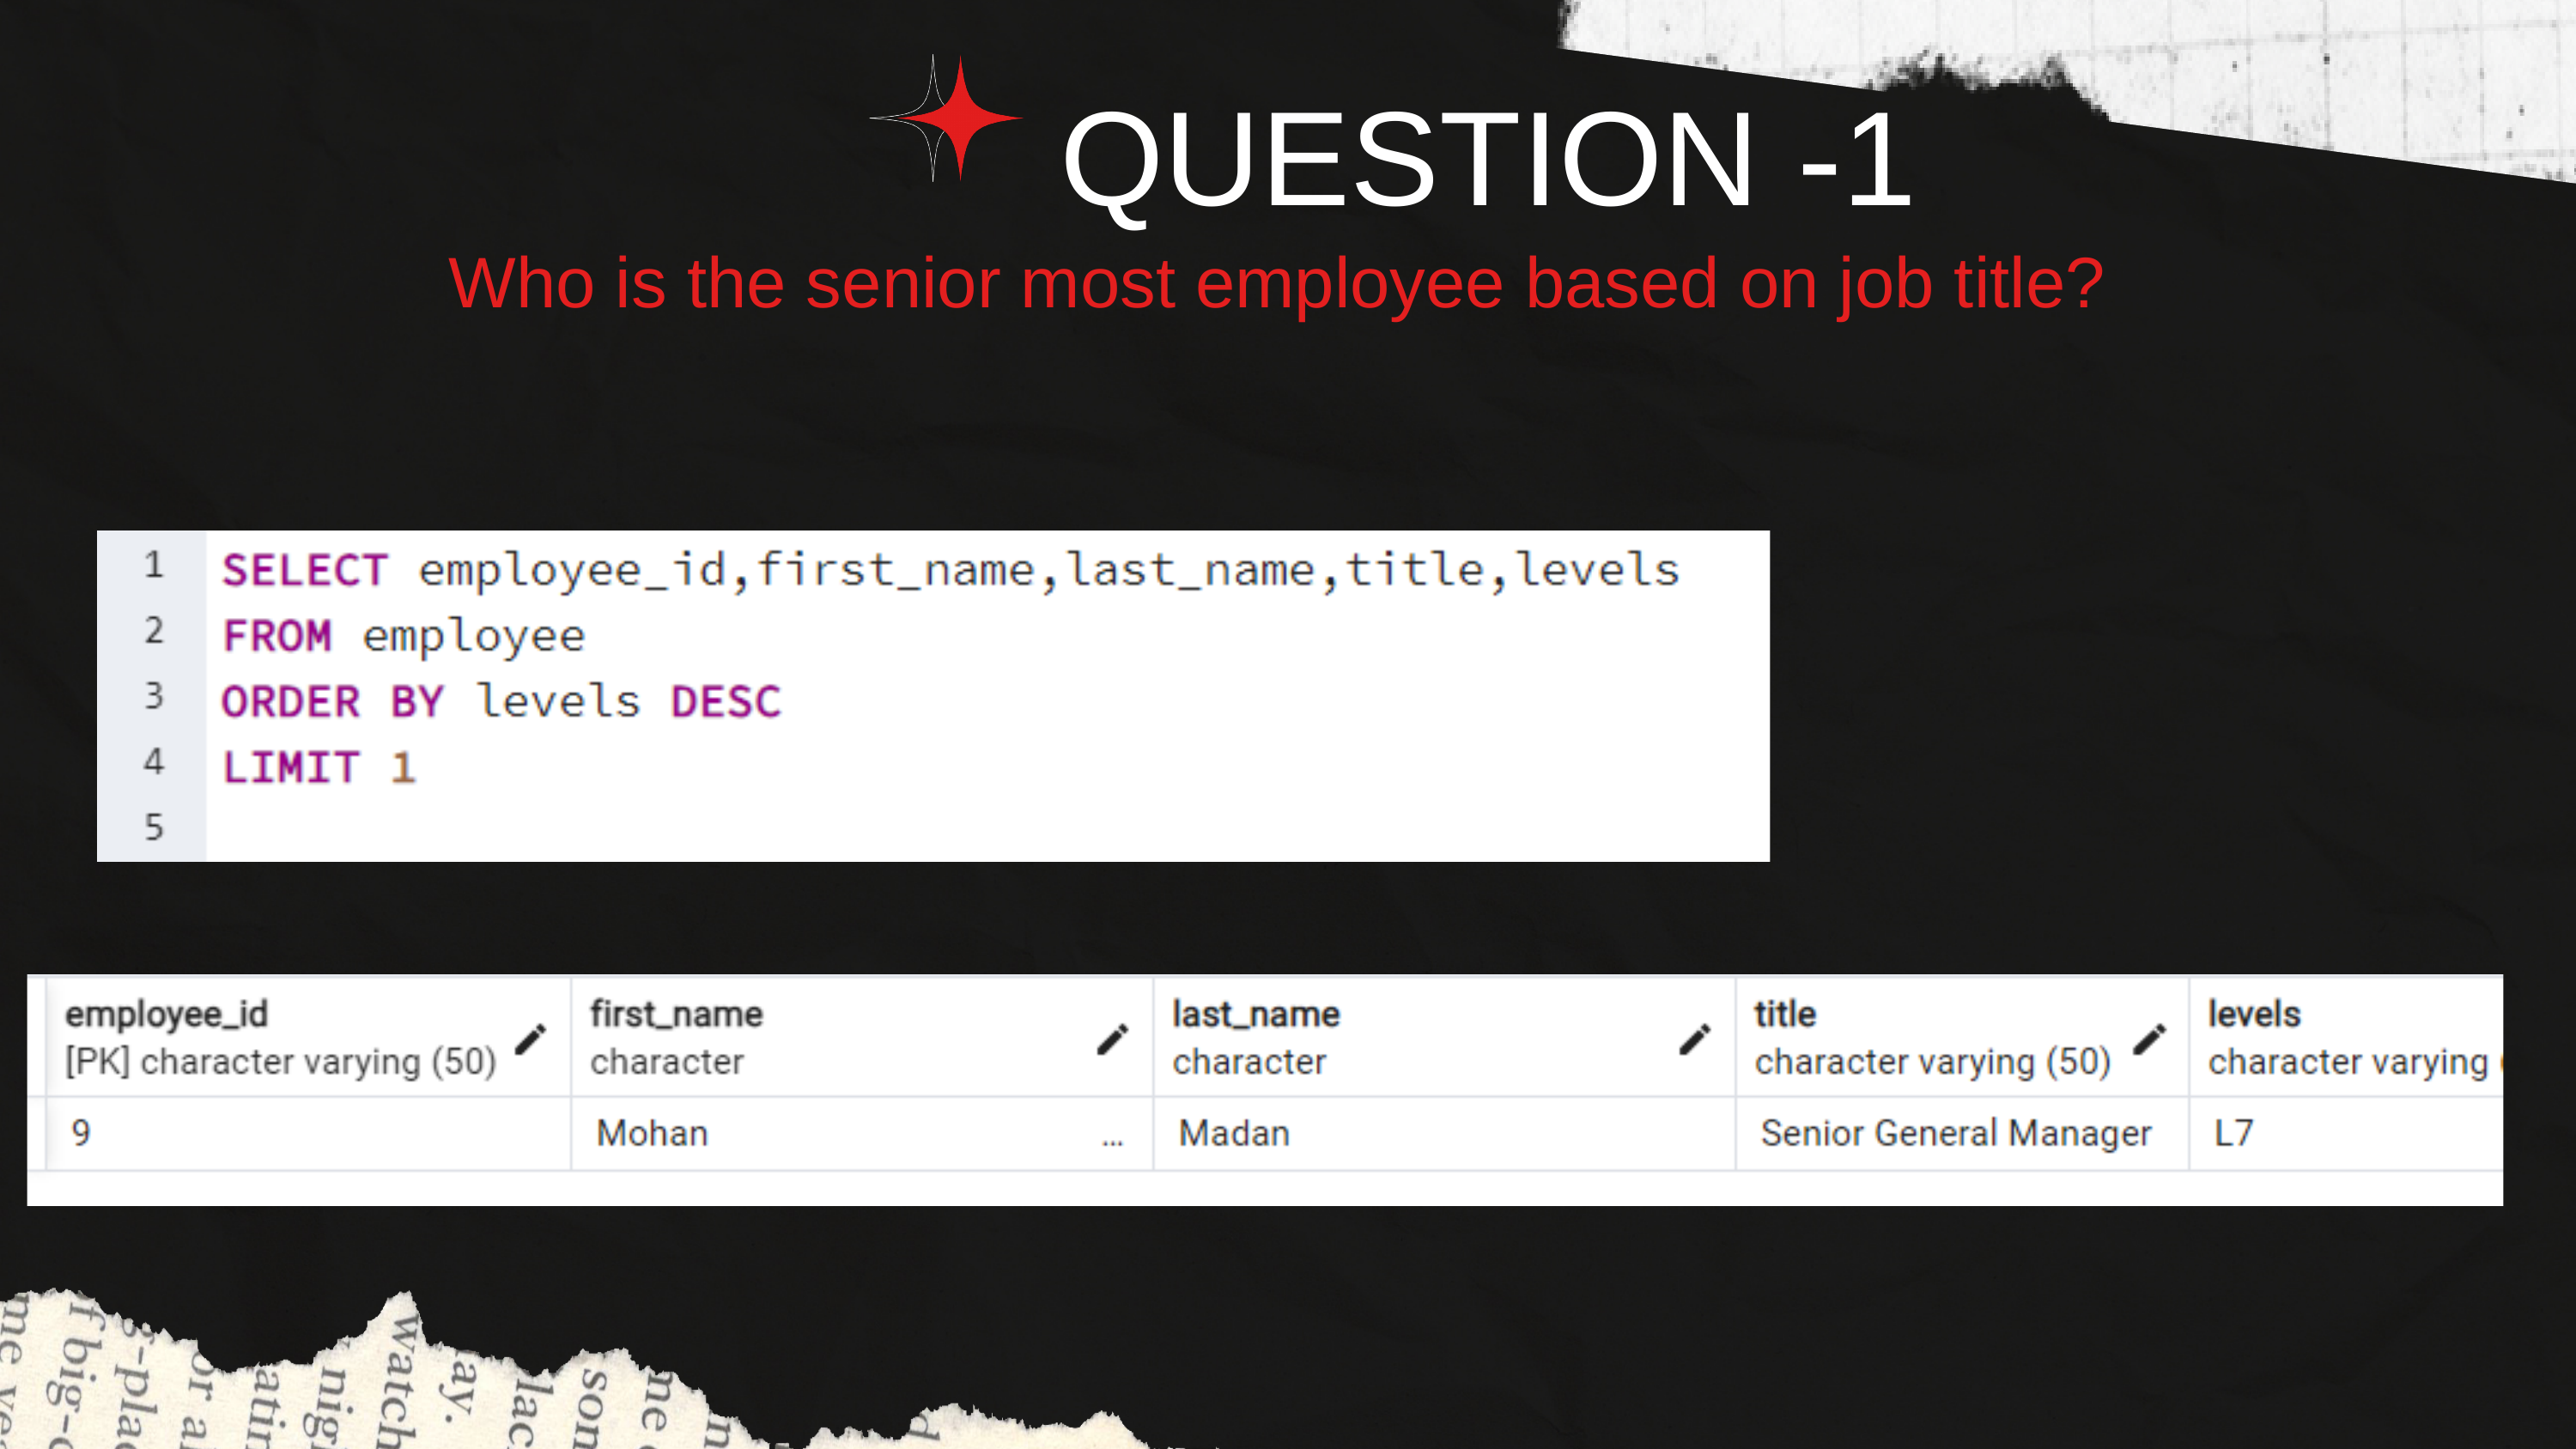

QUESTION -1

Who is the senior most employee based on job title?